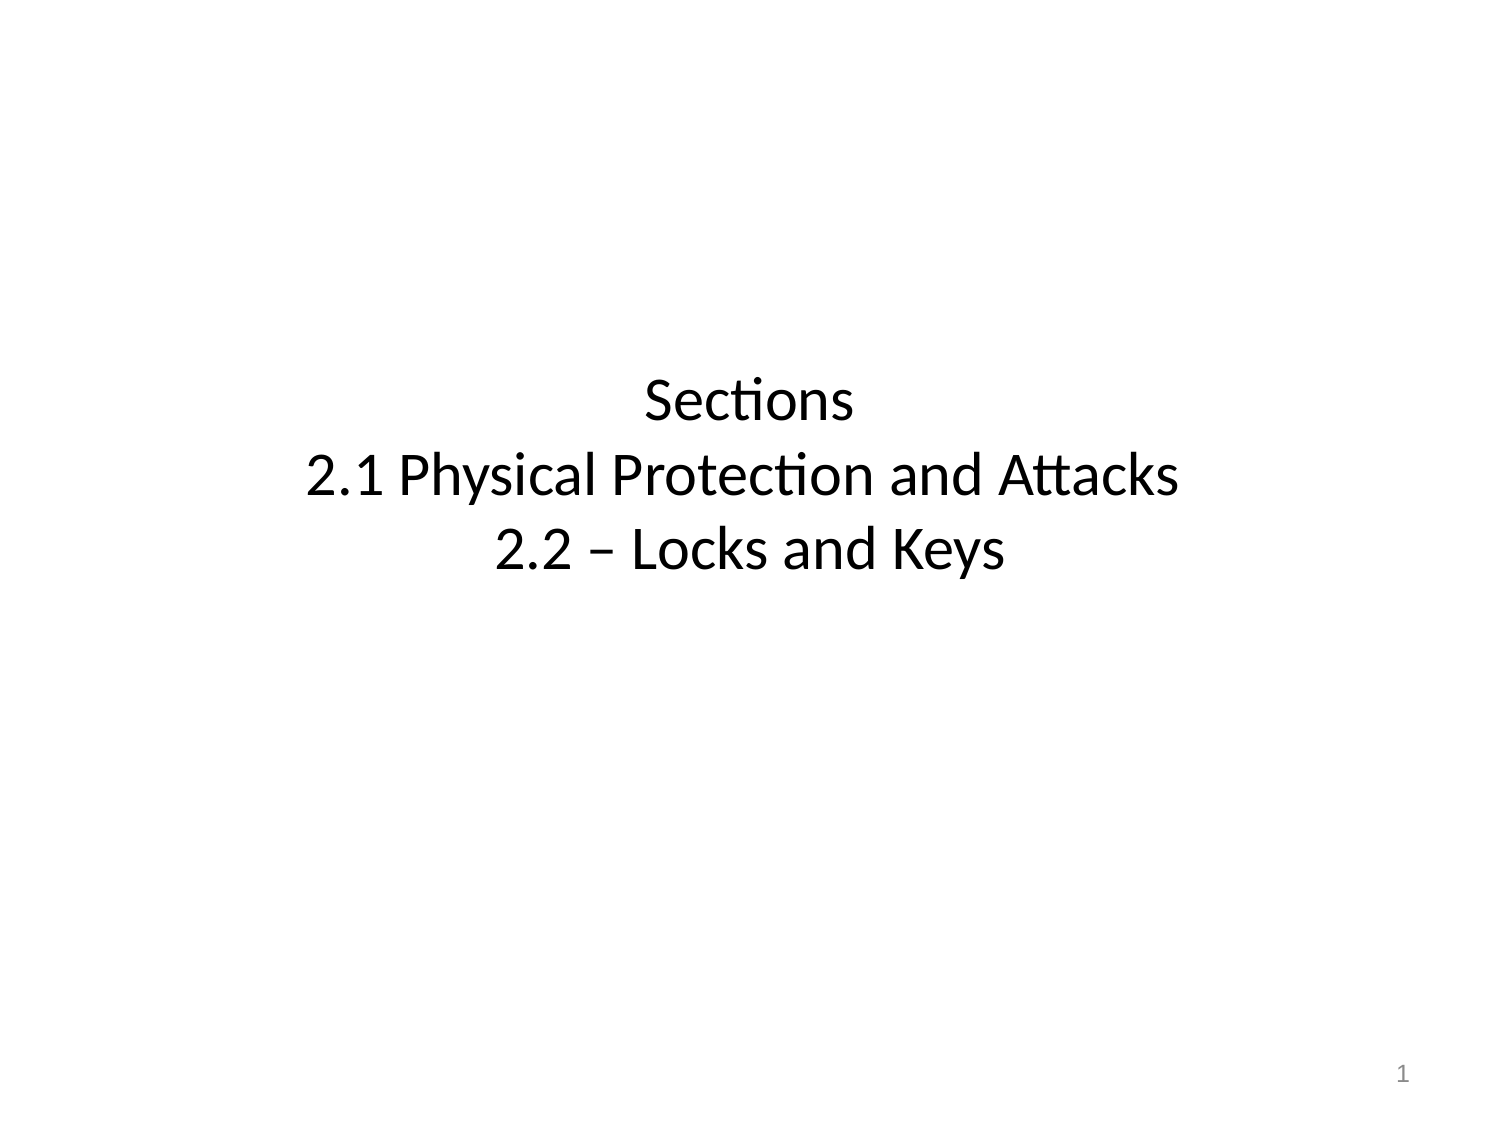

# Sections 2.1 Physical Protection and Attacks 2.2 – Locks and Keys
Digital security often begins with physical security…
1